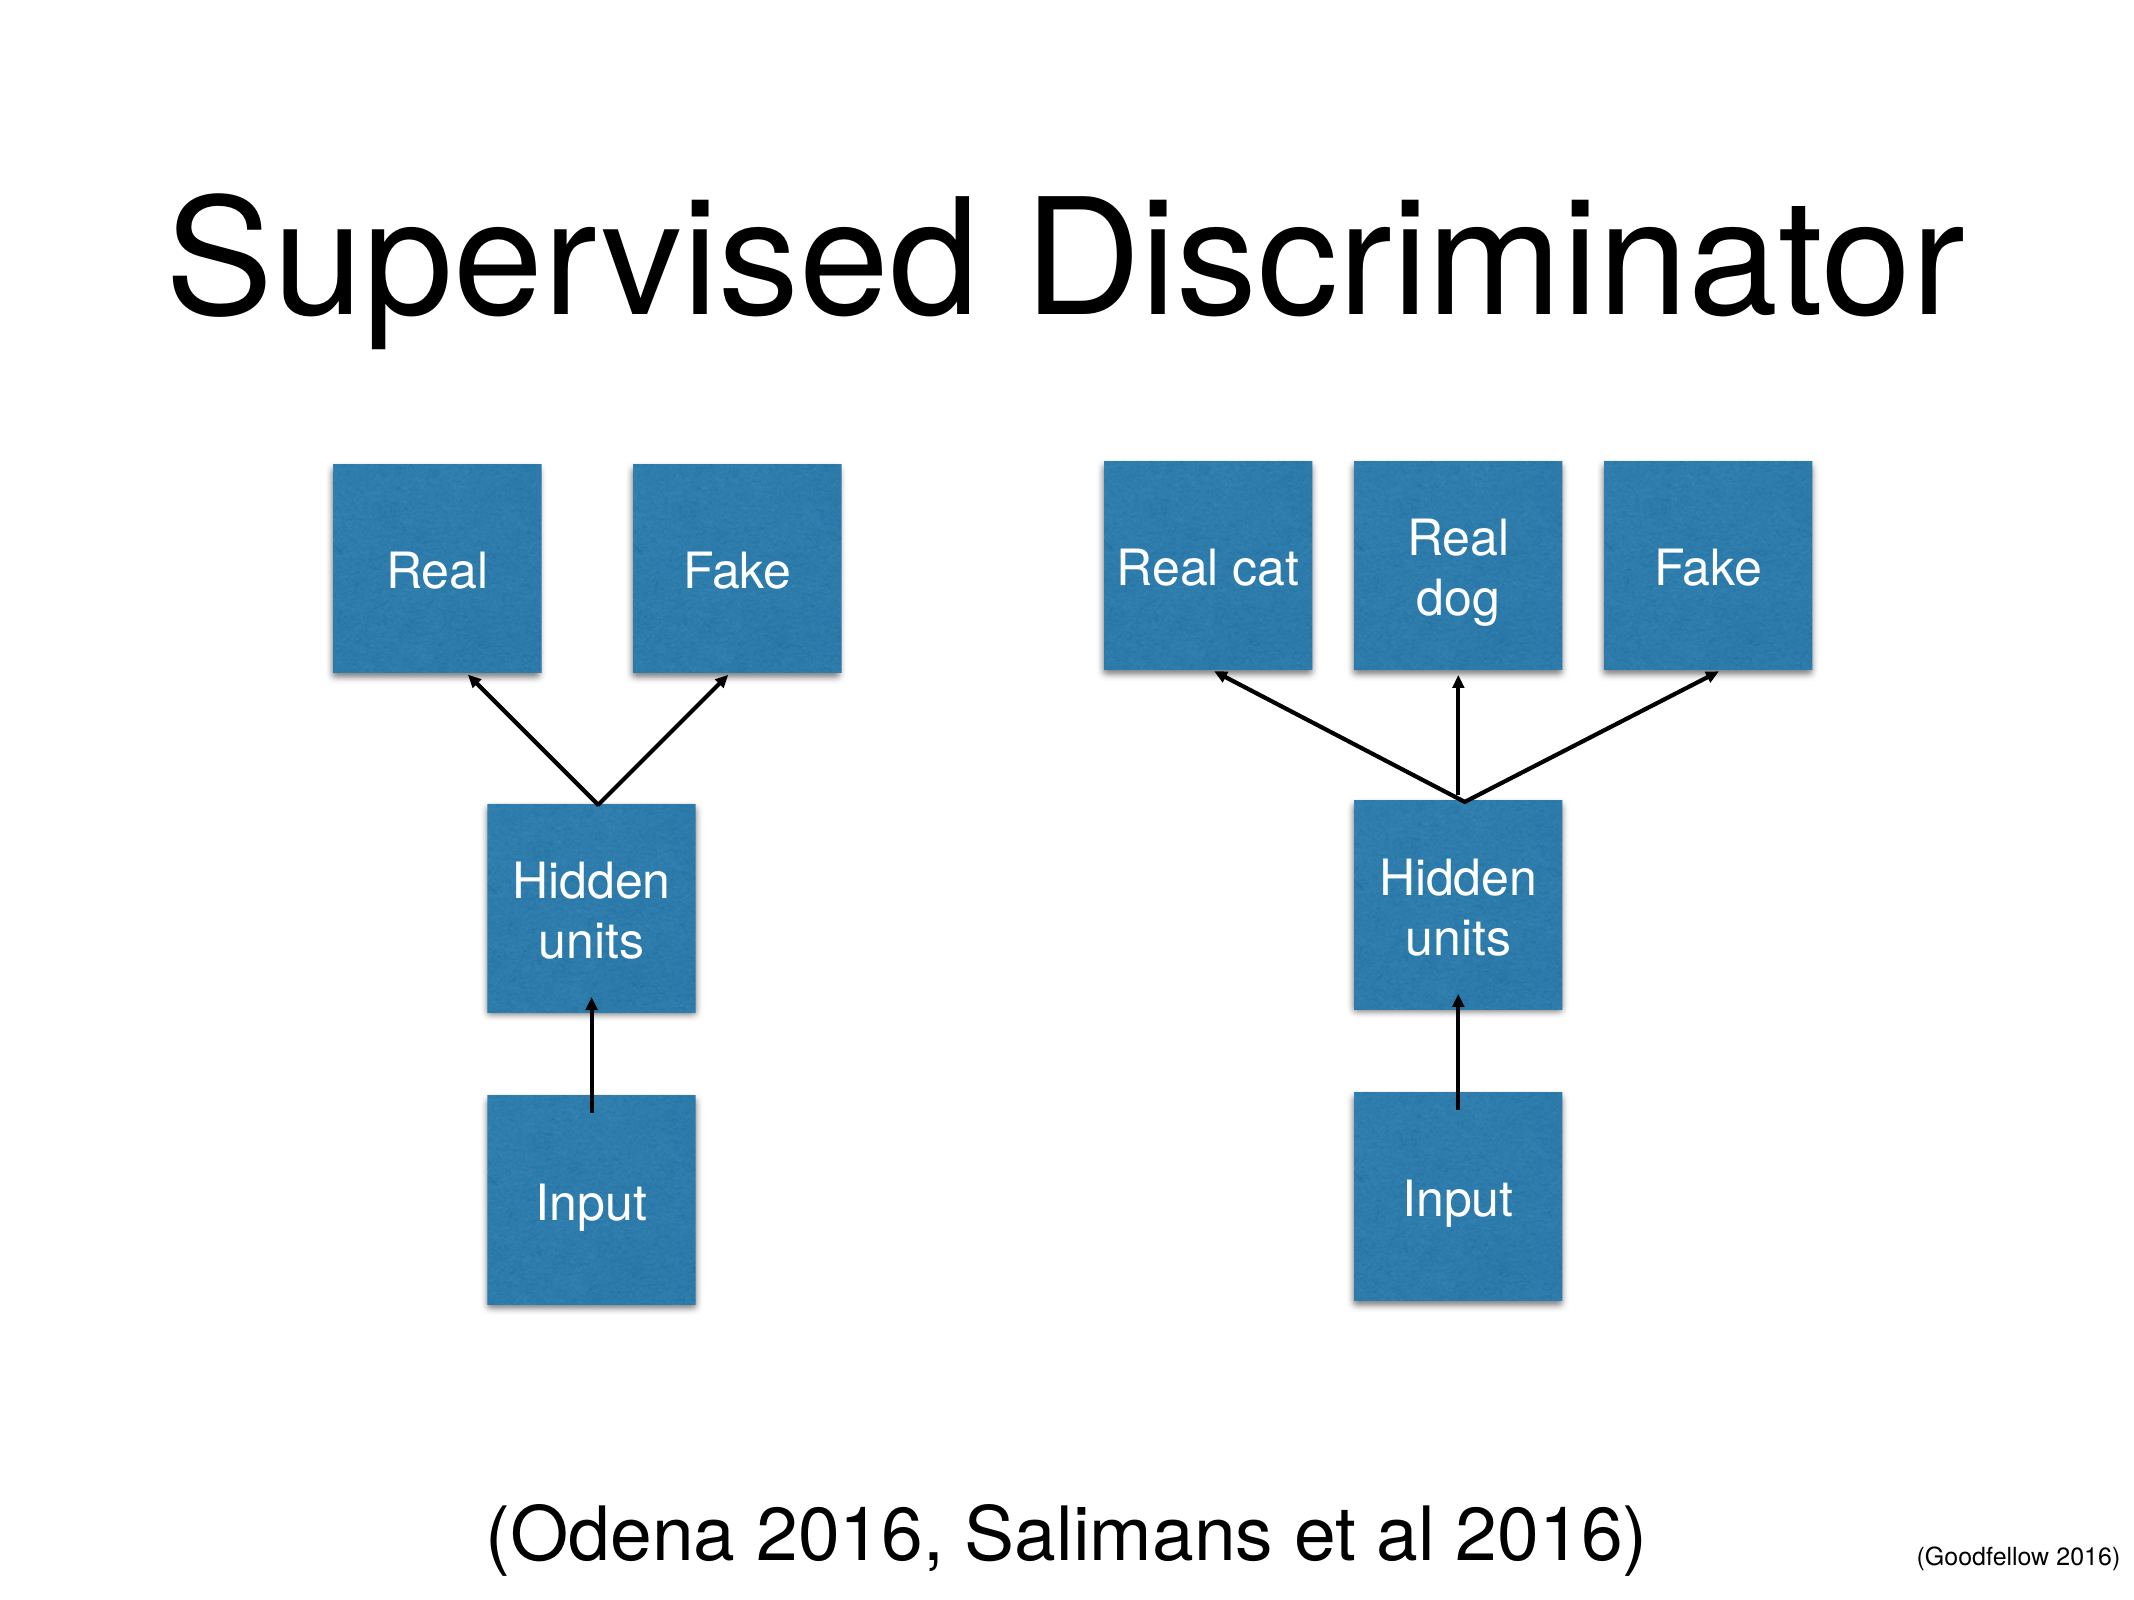

# Supervised Discriminator
Real cat
Real dog
Fake
Real
Fake

Hidden units
Hidden units

Input
Input
(Odena 2016, Salimans et al 2016)